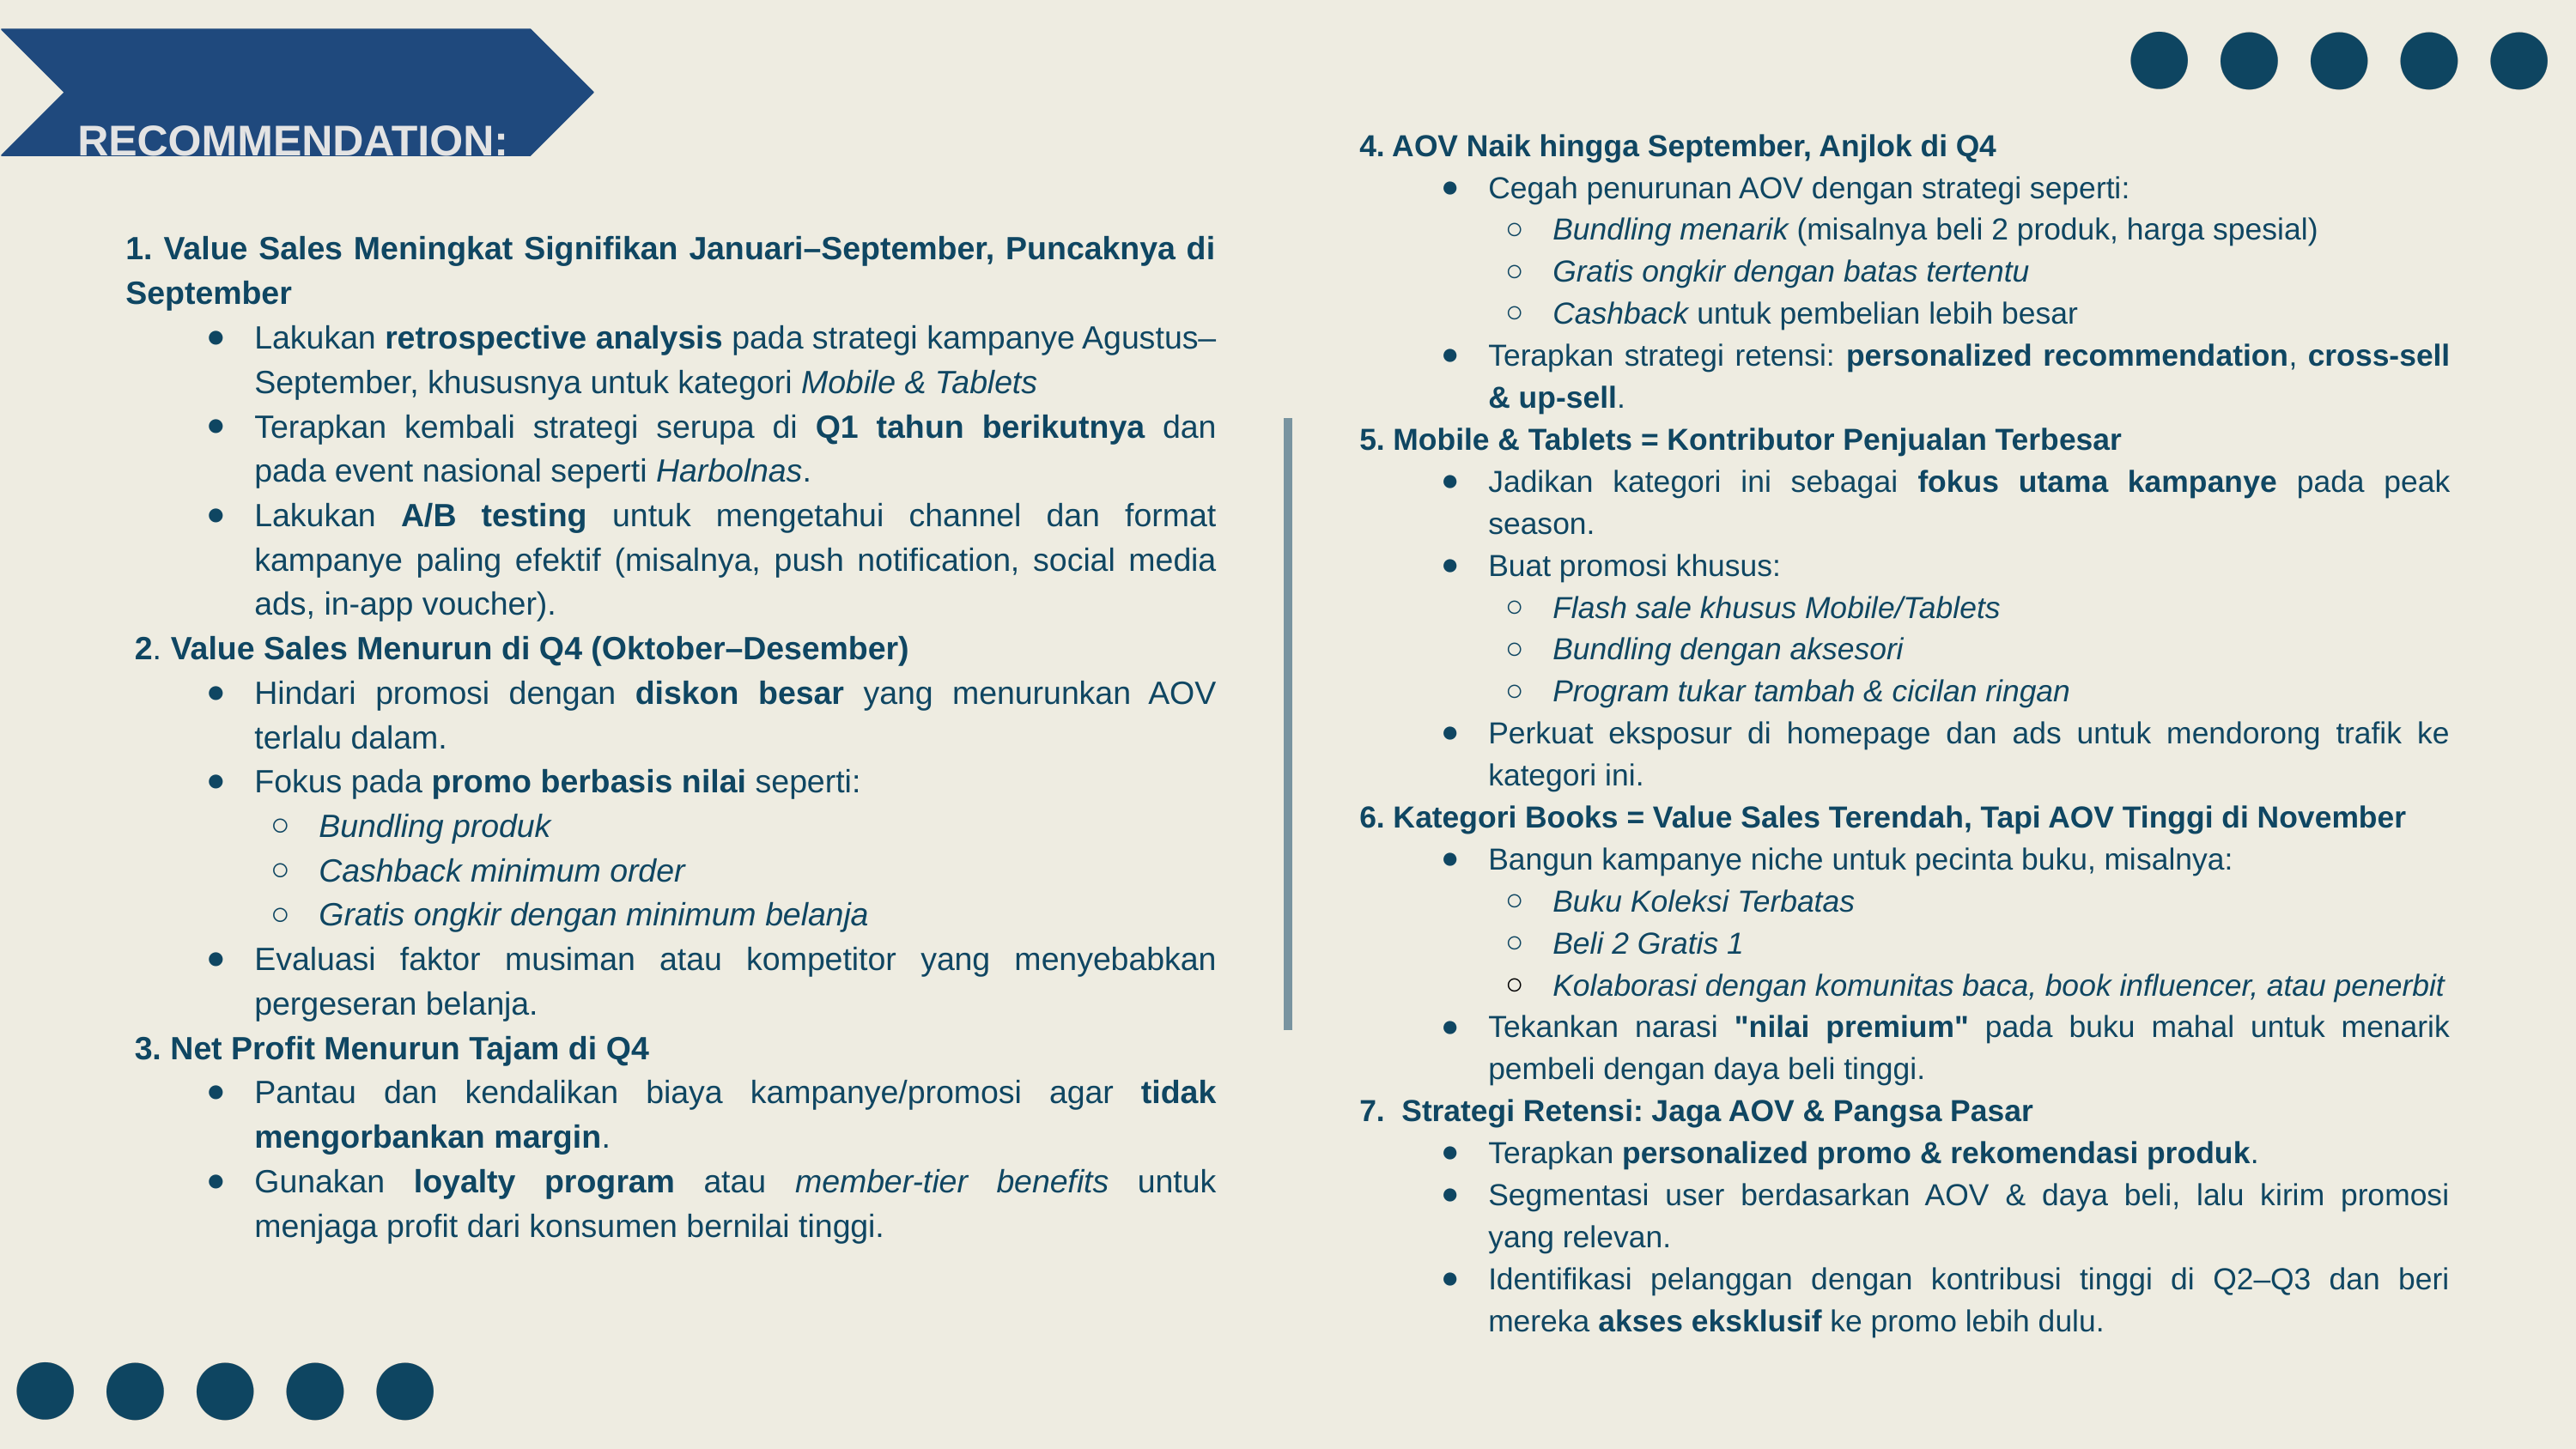

RECOMMENDATION:

4. AOV Naik hingga September, Anjlok di Q4
Cegah penurunan AOV dengan strategi seperti:
Bundling menarik (misalnya beli 2 produk, harga spesial)
Gratis ongkir dengan batas tertentu
Cashback untuk pembelian lebih besar
Terapkan strategi retensi: personalized recommendation, cross-sell & up-sell.
5. Mobile & Tablets = Kontributor Penjualan Terbesar
Jadikan kategori ini sebagai fokus utama kampanye pada peak season.
Buat promosi khusus:
Flash sale khusus Mobile/Tablets
Bundling dengan aksesori
Program tukar tambah & cicilan ringan
Perkuat eksposur di homepage dan ads untuk mendorong trafik ke kategori ini.
6. Kategori Books = Value Sales Terendah, Tapi AOV Tinggi di November
Bangun kampanye niche untuk pecinta buku, misalnya:
Buku Koleksi Terbatas
Beli 2 Gratis 1
Kolaborasi dengan komunitas baca, book influencer, atau penerbit
Tekankan narasi "nilai premium" pada buku mahal untuk menarik pembeli dengan daya beli tinggi.
7.  Strategi Retensi: Jaga AOV & Pangsa Pasar
Terapkan personalized promo & rekomendasi produk.
Segmentasi user berdasarkan AOV & daya beli, lalu kirim promosi yang relevan.
Identifikasi pelanggan dengan kontribusi tinggi di Q2–Q3 dan beri mereka akses eksklusif ke promo lebih dulu.
1. Value Sales Meningkat Signifikan Januari–September, Puncaknya di September
Lakukan retrospective analysis pada strategi kampanye Agustus–September, khususnya untuk kategori Mobile & Tablets
Terapkan kembali strategi serupa di Q1 tahun berikutnya dan pada event nasional seperti Harbolnas.
Lakukan A/B testing untuk mengetahui channel dan format kampanye paling efektif (misalnya, push notification, social media ads, in-app voucher).
 2. Value Sales Menurun di Q4 (Oktober–Desember)
Hindari promosi dengan diskon besar yang menurunkan AOV terlalu dalam.
Fokus pada promo berbasis nilai seperti:
Bundling produk
Cashback minimum order
Gratis ongkir dengan minimum belanja
Evaluasi faktor musiman atau kompetitor yang menyebabkan pergeseran belanja.
 3. Net Profit Menurun Tajam di Q4
Pantau dan kendalikan biaya kampanye/promosi agar tidak mengorbankan margin.
Gunakan loyalty program atau member-tier benefits untuk menjaga profit dari konsumen bernilai tinggi.